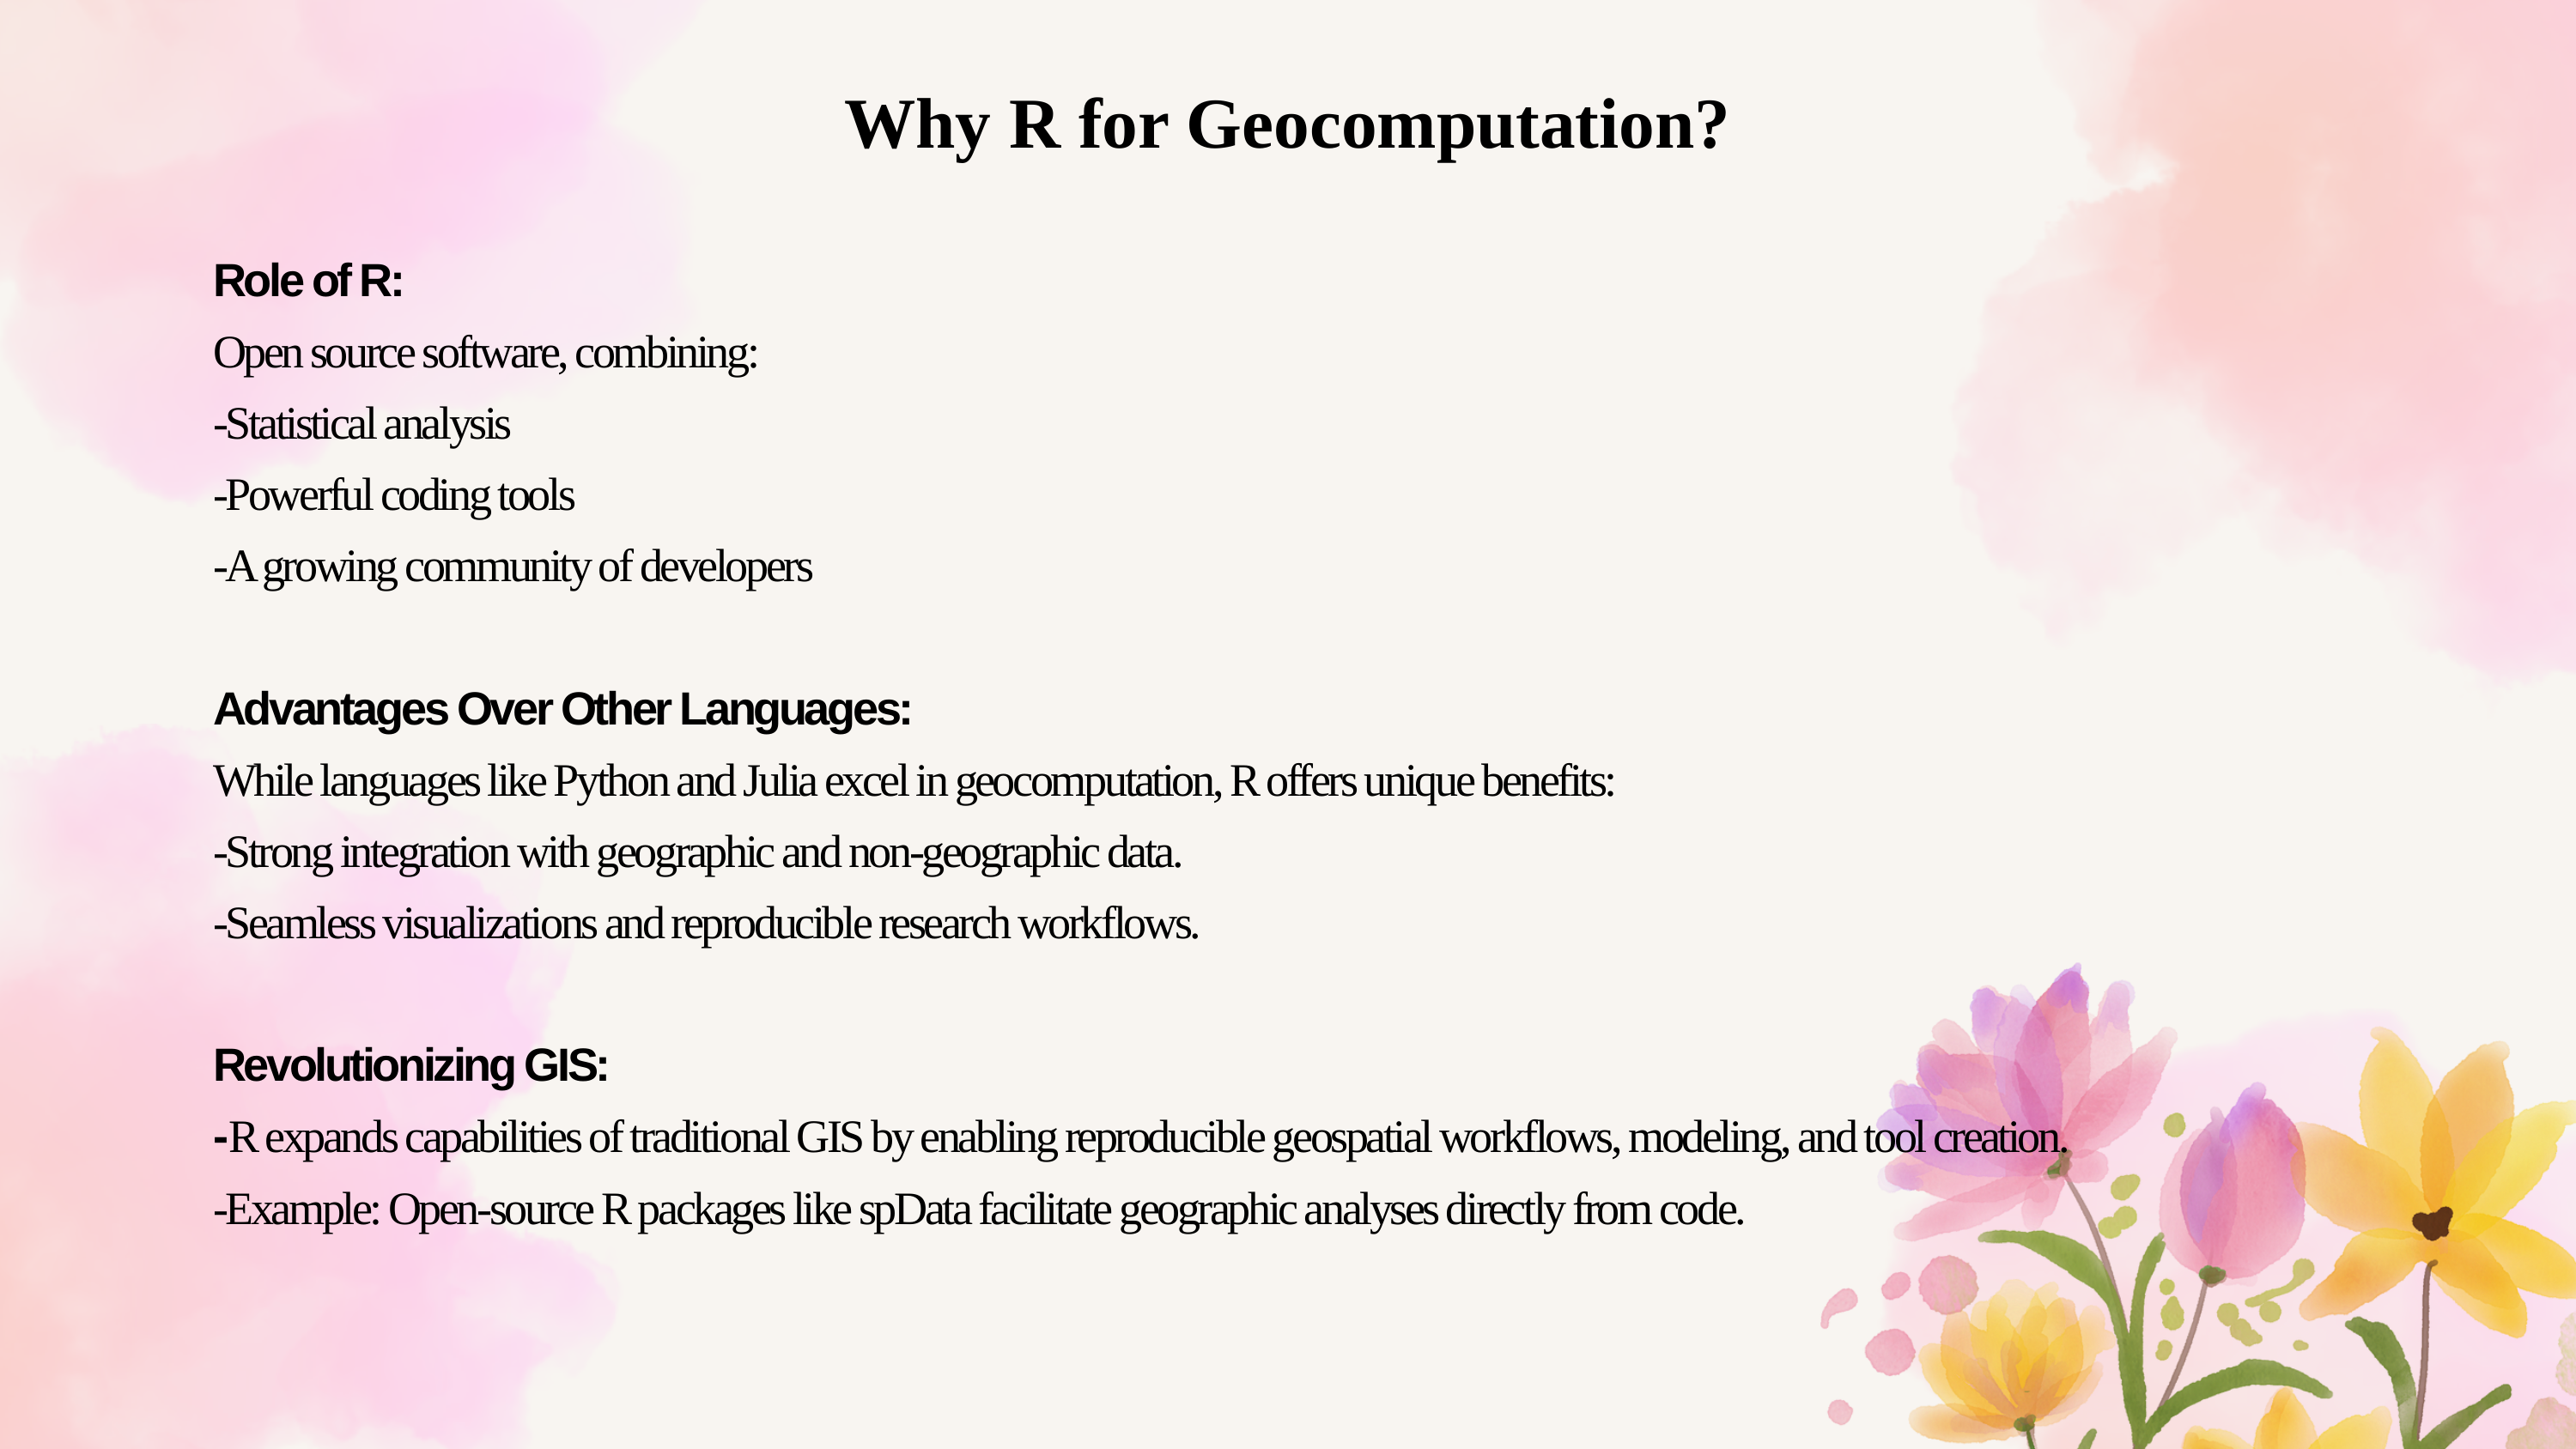

Why R for Geocomputation?
Role of R:
Open source software, combining:
-Statistical analysis
-Powerful coding tools
-A growing community of developers

Advantages Over Other Languages:
While languages like Python and Julia excel in geocomputation, R offers unique benefits:
-Strong integration with geographic and non-geographic data.
-Seamless visualizations and reproducible research workflows.

Revolutionizing GIS:
-R expands capabilities of traditional GIS by enabling reproducible geospatial workflows, modeling, and tool creation.
-Example: Open-source R packages like spData facilitate geographic analyses directly from code.